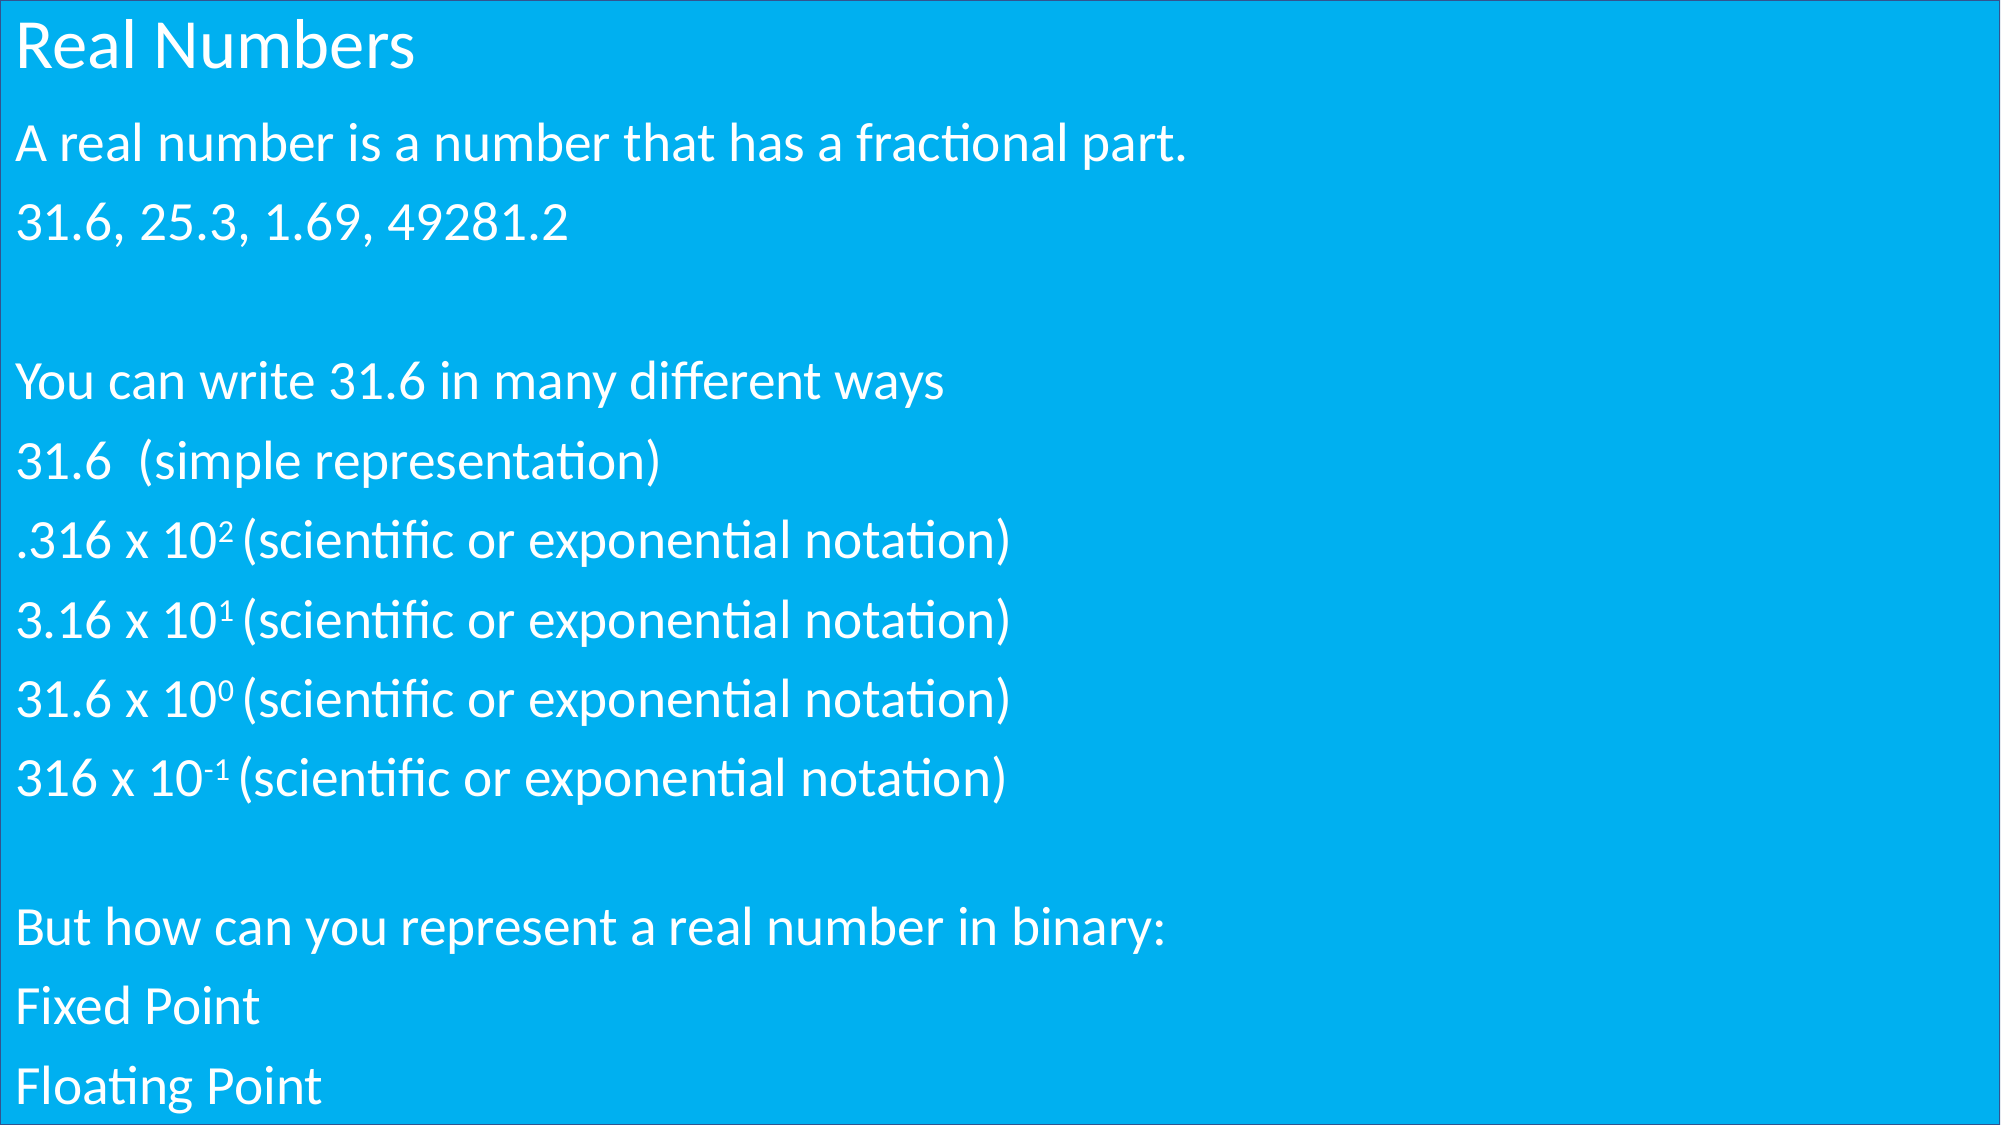

# Real Numbers
A real number is a number that has a fractional part.
31.6, 25.3, 1.69, 49281.2

You can write 31.6 in many different ways
31.6  (simple representation)
.316 x 102 (scientific or exponential notation)
3.16 x 101 (scientific or exponential notation)
31.6 x 100 (scientific or exponential notation)
316 x 10-1 (scientific or exponential notation)

But how can you represent a real number in binary:
Fixed Point
Floating Point